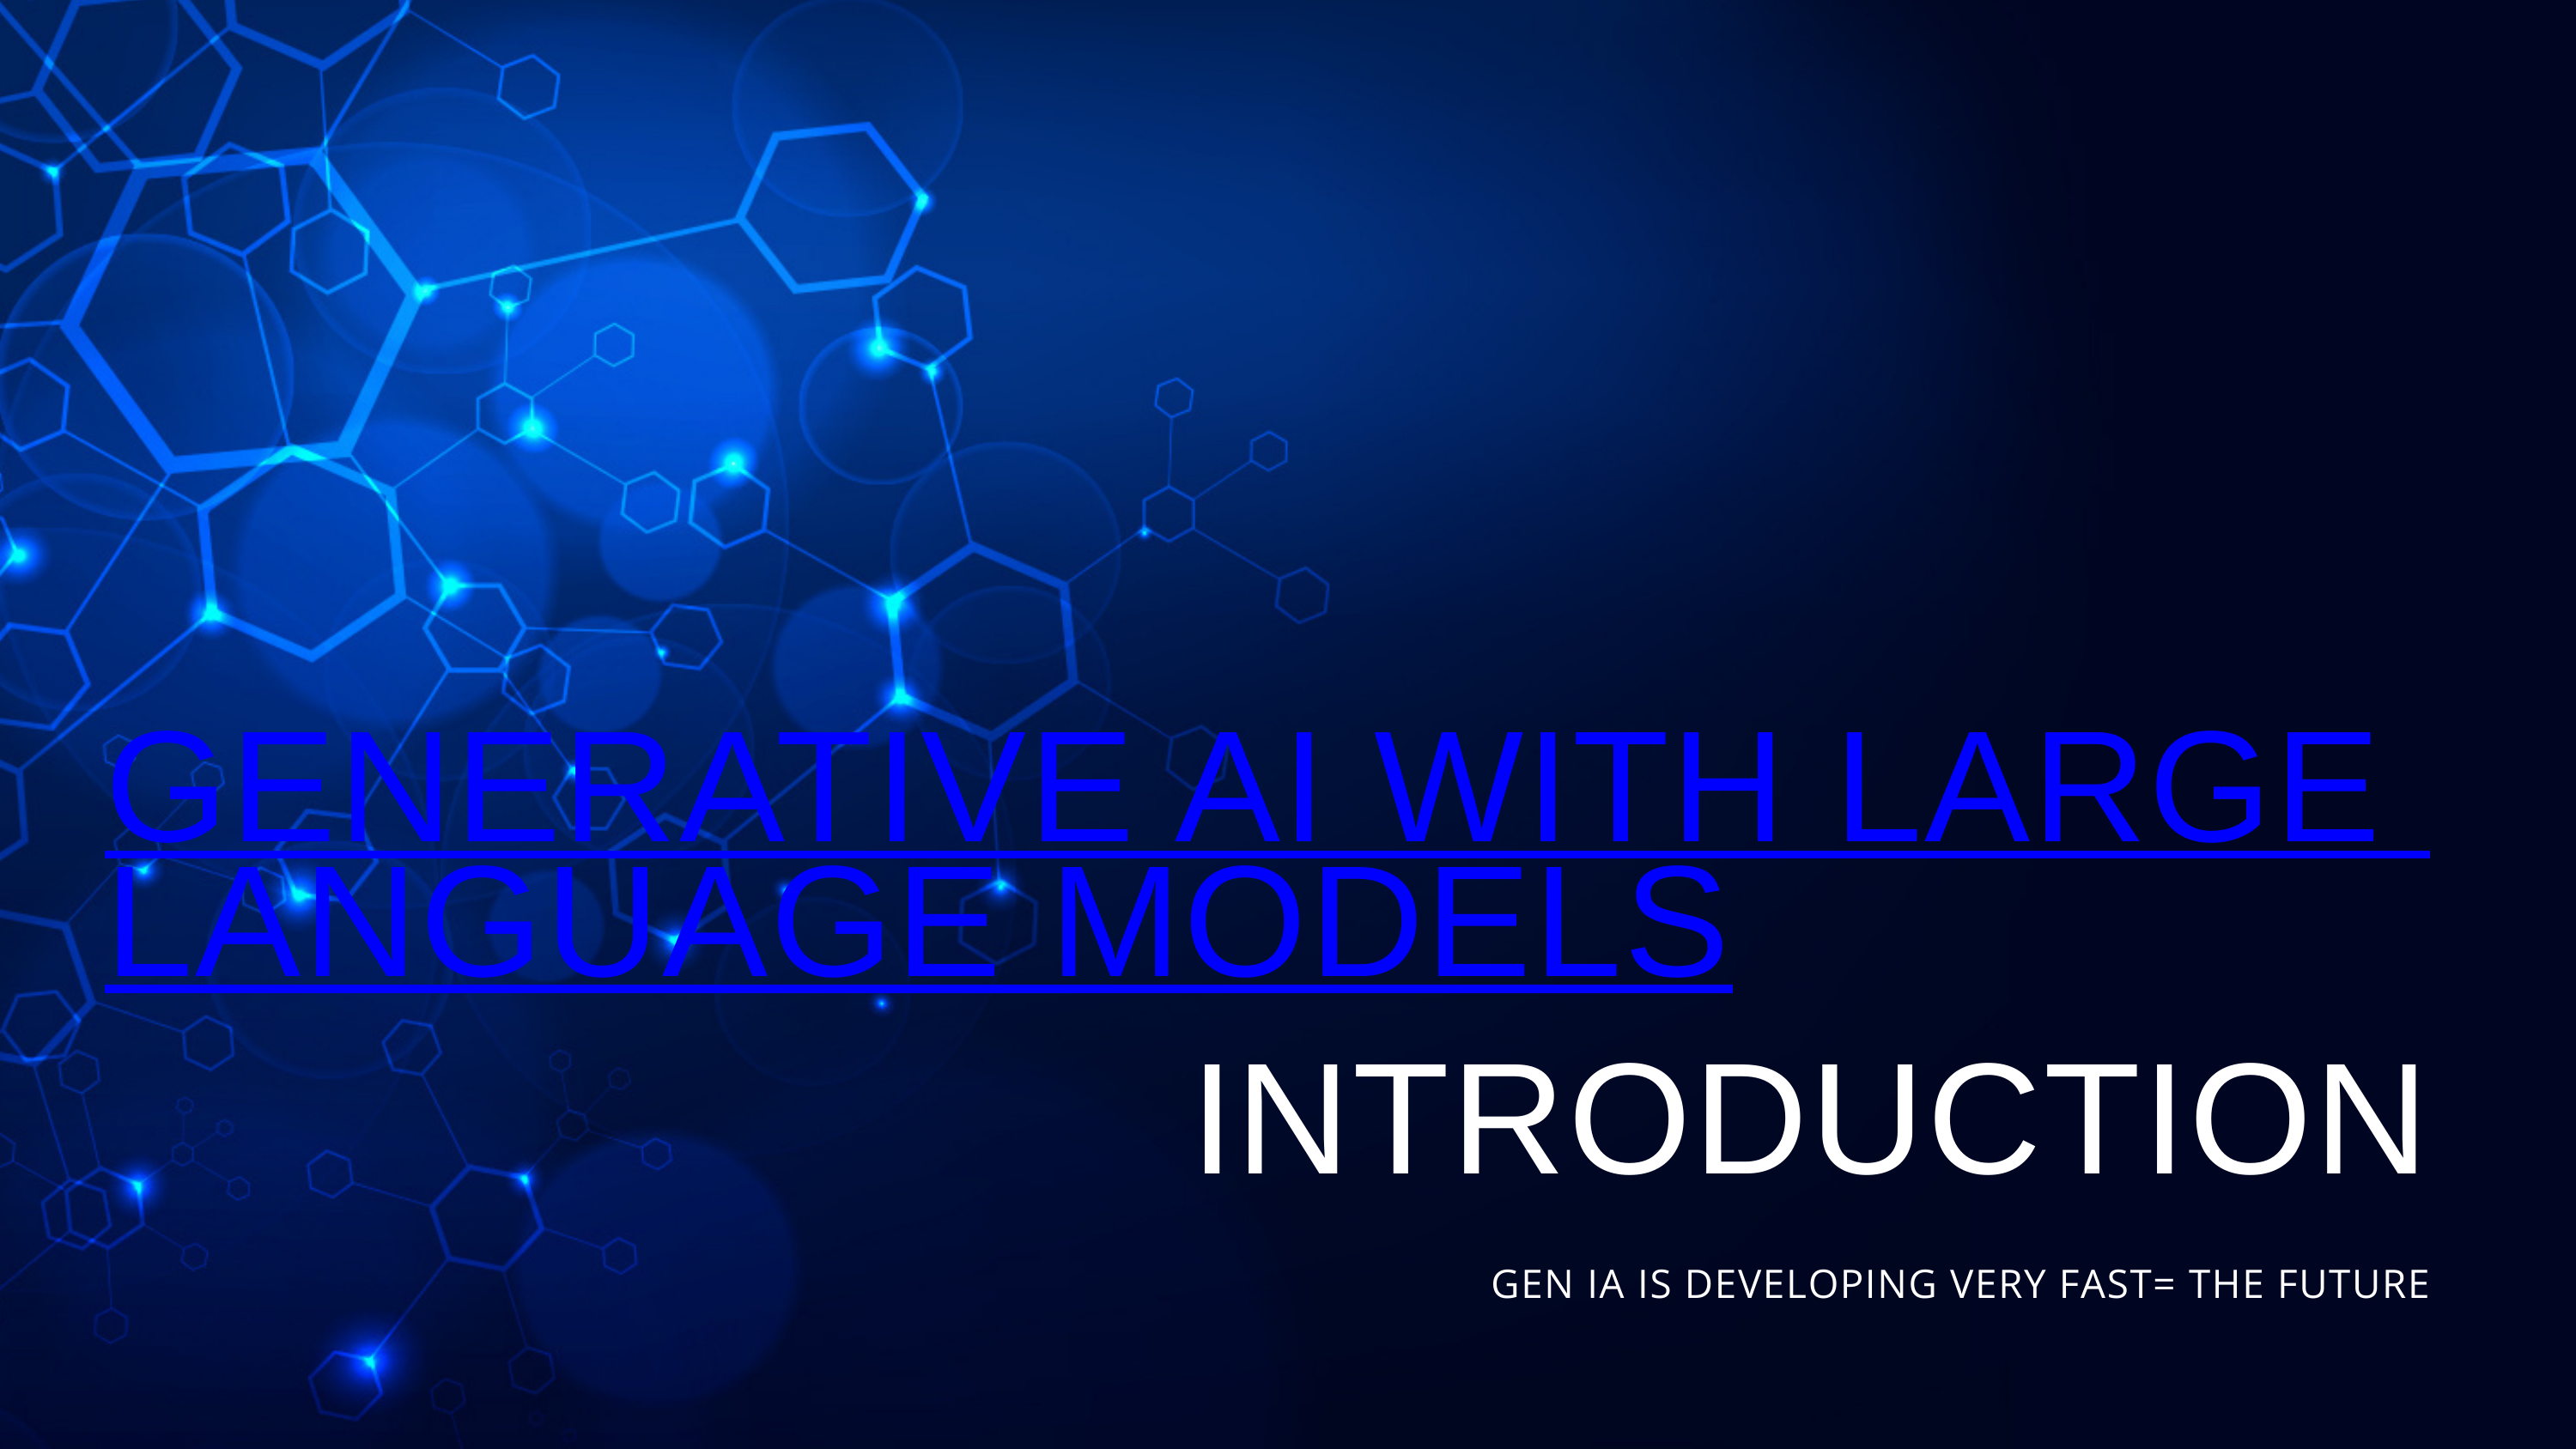

GENERATIVE AI WITH LARGE LANGUAGE MODELS

INTRODUCTION
GEN IA IS DEVELOPING VERY FAST= THE FUTURE